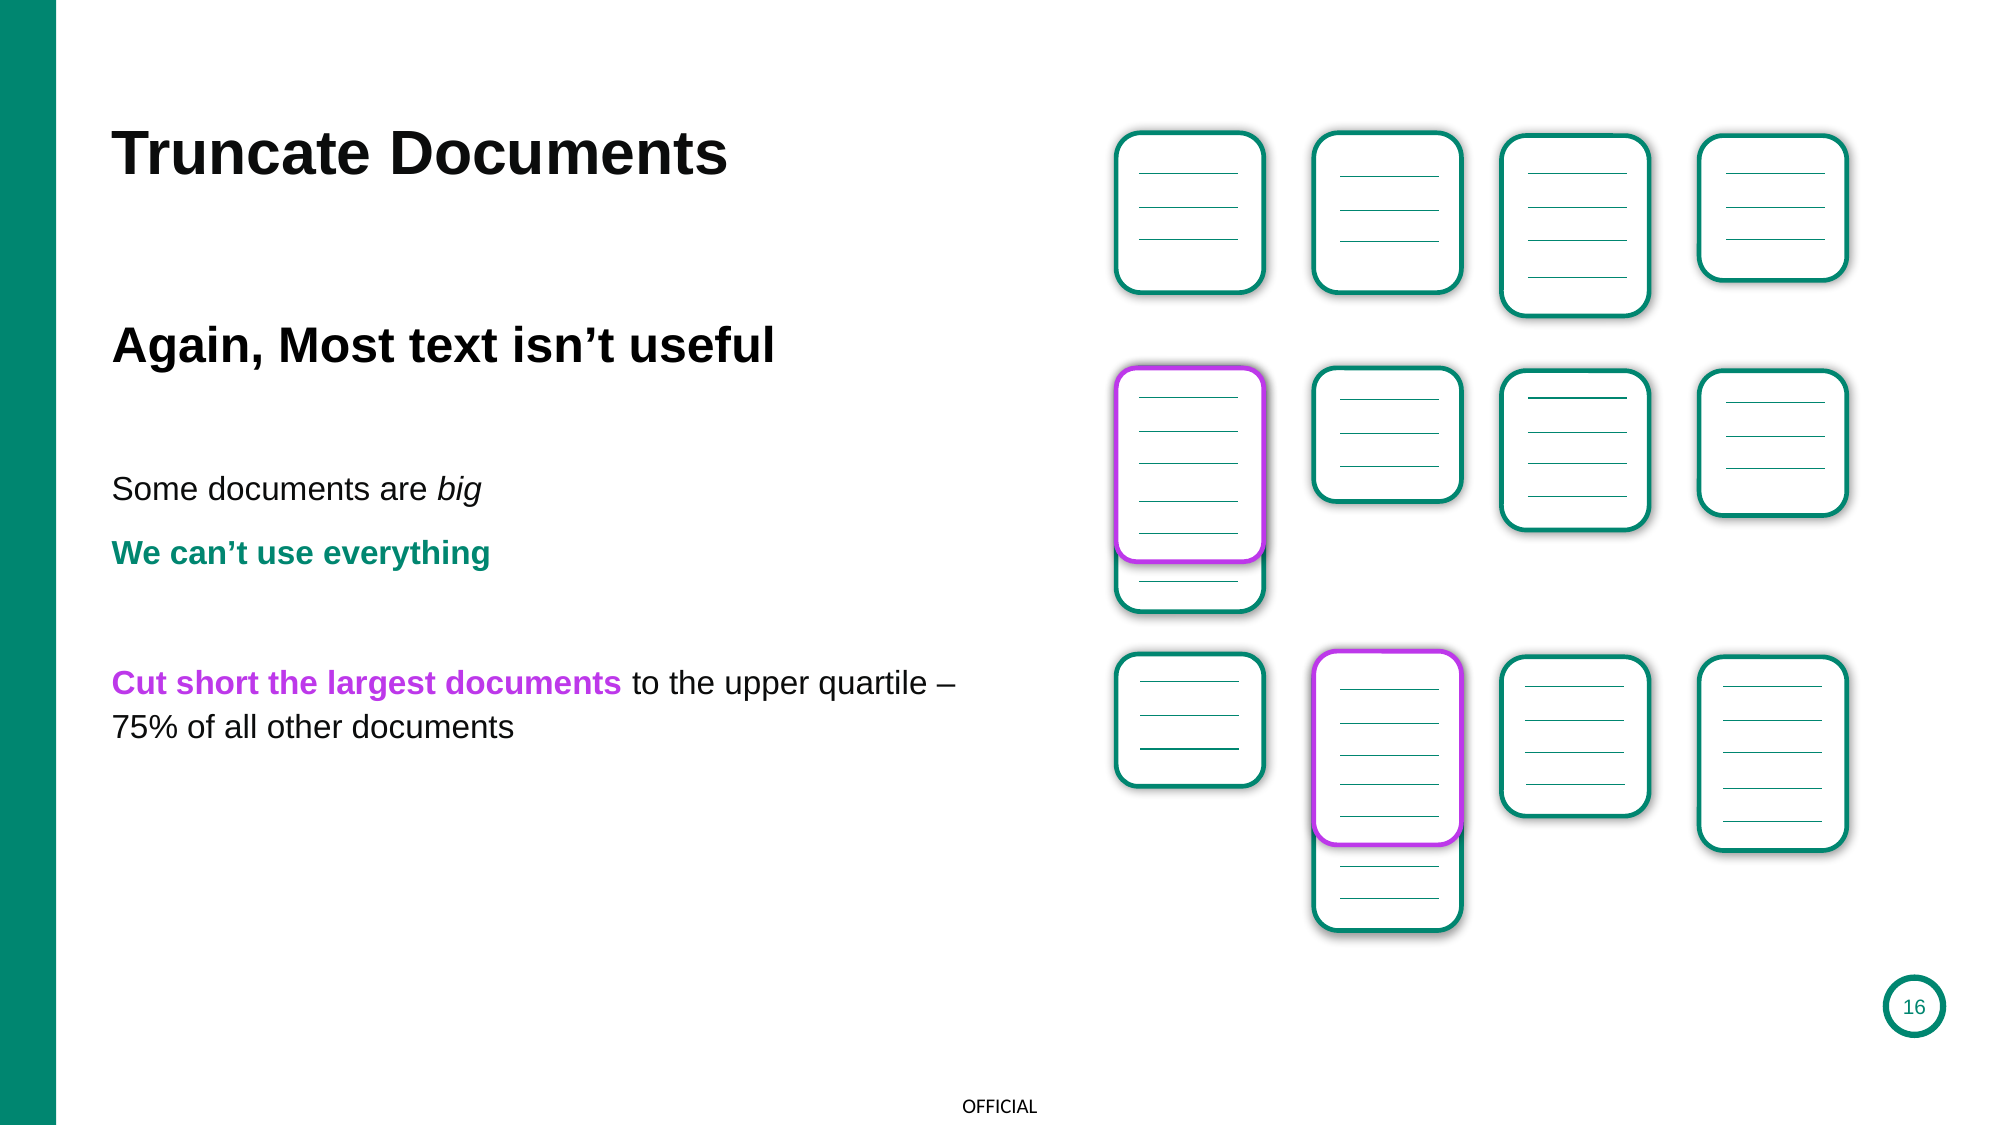

# Truncate Documents

Again, Most text isn’t useful

Some documents are big
We can’t use everything

Cut short the largest documents to the upper quartile – 75% of all other documents

16